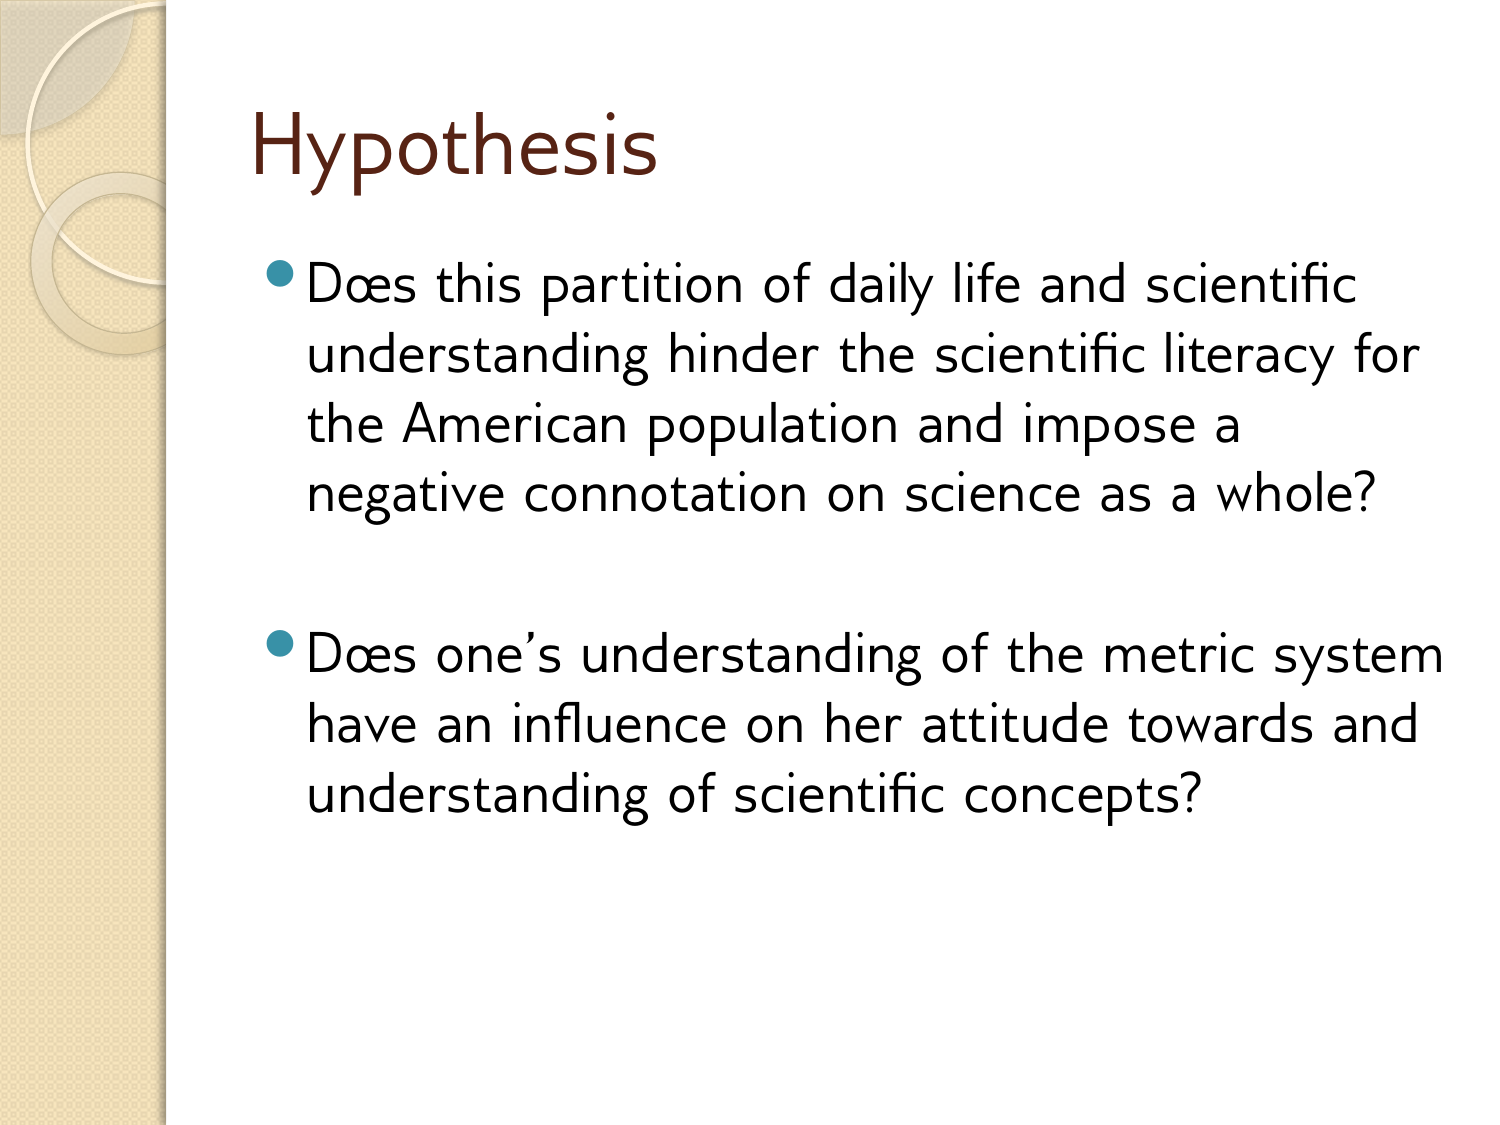

# Hypothesis
Does this partition of daily life and scientific understanding hinder the scientific literacy for the American population and impose a negative connotation on science as a whole?

Does one’s understanding of the metric system have an influence on her attitude towards and understanding of scientific concepts?